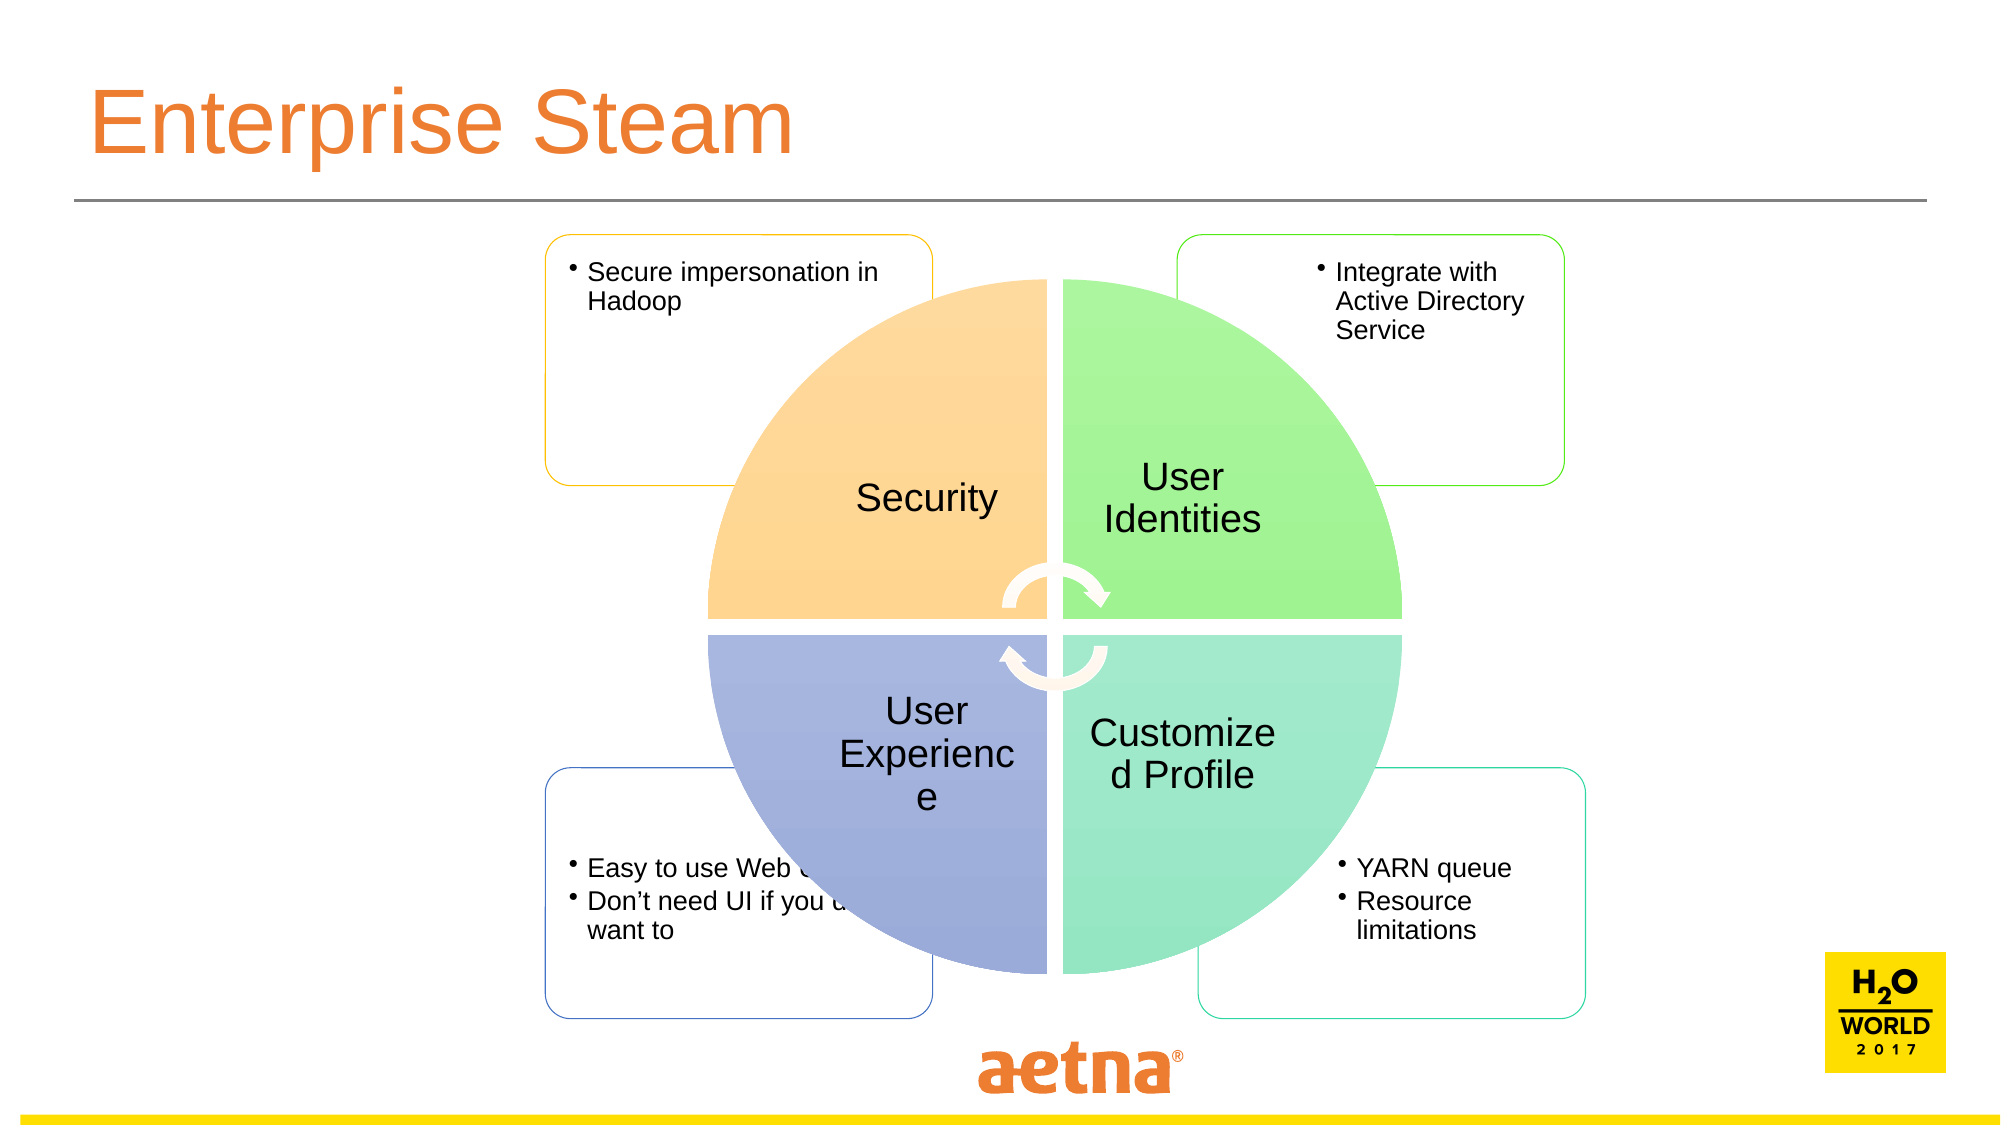

# Enterprise Steam
YARN queue
Resource limitations
Easy to use Web UI
Don’t need UI if you don’t want to
Integrate with Active Directory Service
Secure impersonation in Hadoop
Security
User Identities
Customized Profile
User Experience